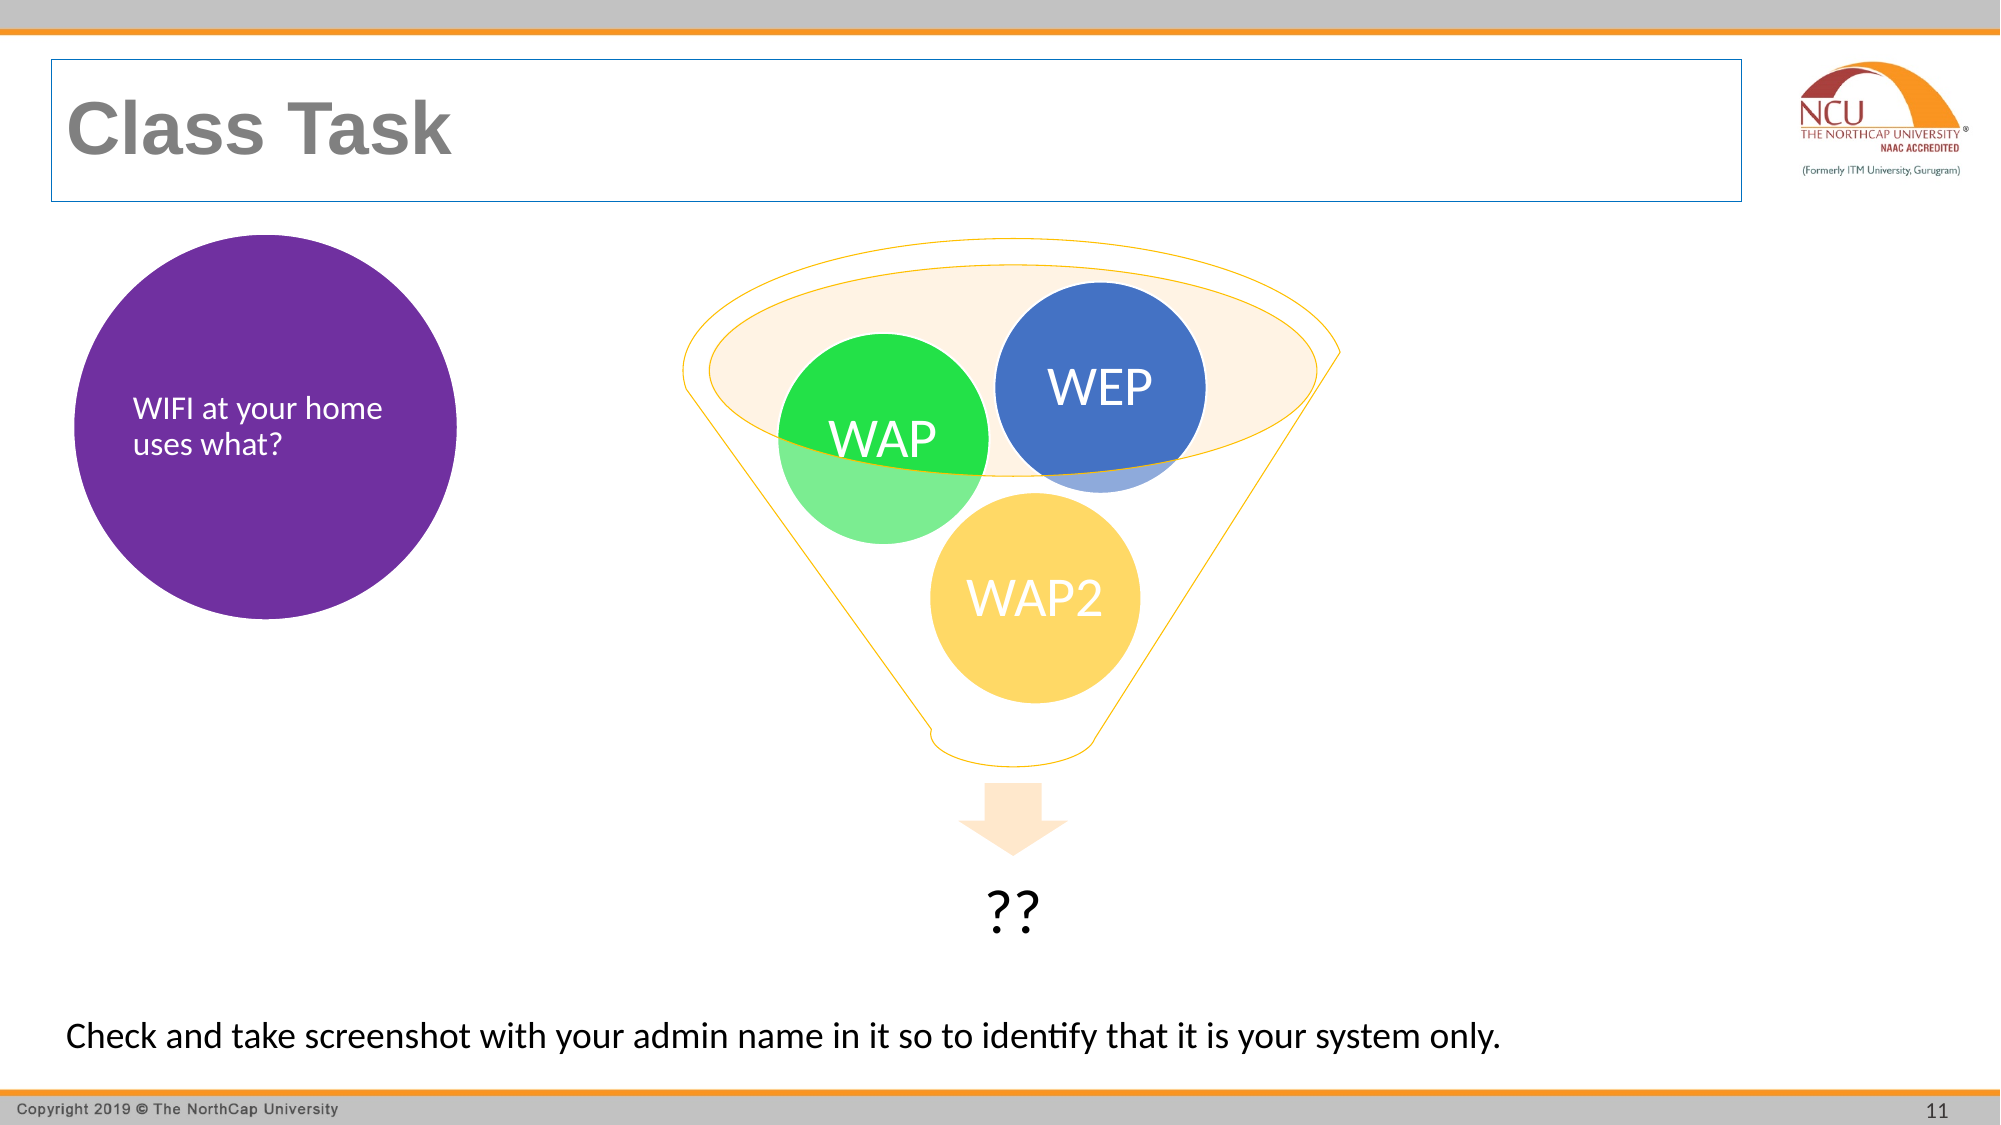

# Class Task
??
WAP2
WAP
WEP

WIFI at your home uses what?
Check and take screenshot with your admin name in it so to identify that it is your system only.
11